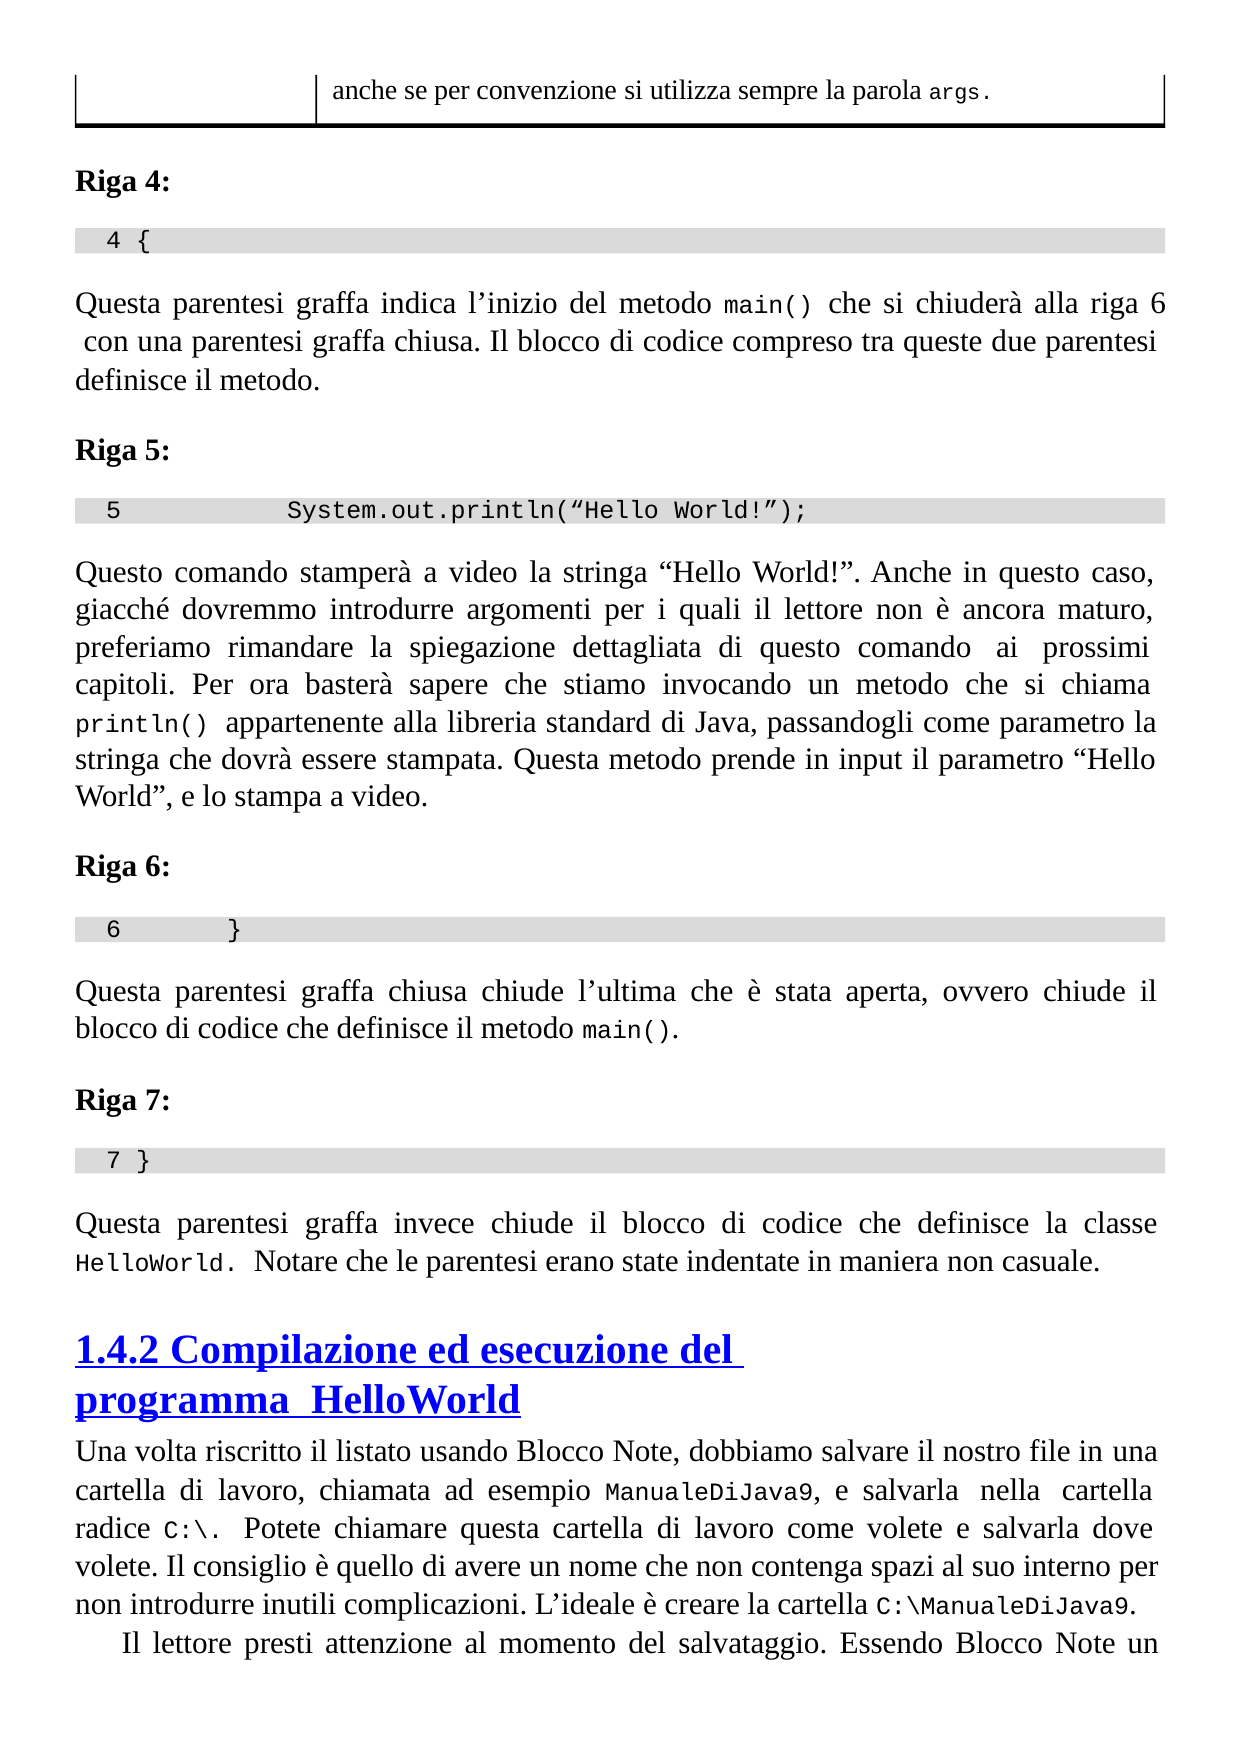

anche se per convenzione si utilizza sempre la parola args.

Riga 4:

4 {
Questa parentesi graffa indica l’inizio del metodo main() che si chiuderà alla riga 6  con una parentesi graffa chiusa. Il blocco di codice compreso tra queste due parentesi  definisce il metodo.

Riga 5:
5	System.out.println(“Hello World!”);
Questo comando stamperà a video la stringa “Hello World!”. Anche in questo caso,  giacché dovremmo introdurre argomenti per i quali il lettore non è ancora maturo,  preferiamo rimandare la spiegazione dettagliata di questo comando ai prossimi  capitoli. Per ora basterà sapere che stiamo invocando un metodo che si chiama  println() appartenente alla libreria standard di Java, passandogli come parametro la  stringa che dovrà essere stampata. Questa metodo prende in input il parametro “Hello  World”, e lo stampa a video.

Riga 6:
6	}
Questa parentesi graffa chiusa chiude l’ultima che è stata aperta, ovvero chiude il  blocco di codice che definisce il metodo main().

Riga 7:
7 }
Questa parentesi graffa invece chiude il blocco di codice che definisce la classe
HelloWorld. Notare che le parentesi erano state indentate in maniera non casuale.

1.4.2 Compilazione ed esecuzione del programma  HelloWorld
Una volta riscritto il listato usando Blocco Note, dobbiamo salvare il nostro file in una  cartella di lavoro, chiamata ad esempio ManualeDiJava9, e salvarla nella cartella  radice C:\. Potete chiamare questa cartella di lavoro come volete e salvarla dove  volete. Il consiglio è quello di avere un nome che non contenga spazi al suo interno per  non introdurre inutili complicazioni. L’ideale è creare la cartella C:\ManualeDiJava9.
Il lettore presti attenzione al momento del salvataggio. Essendo Blocco Note un